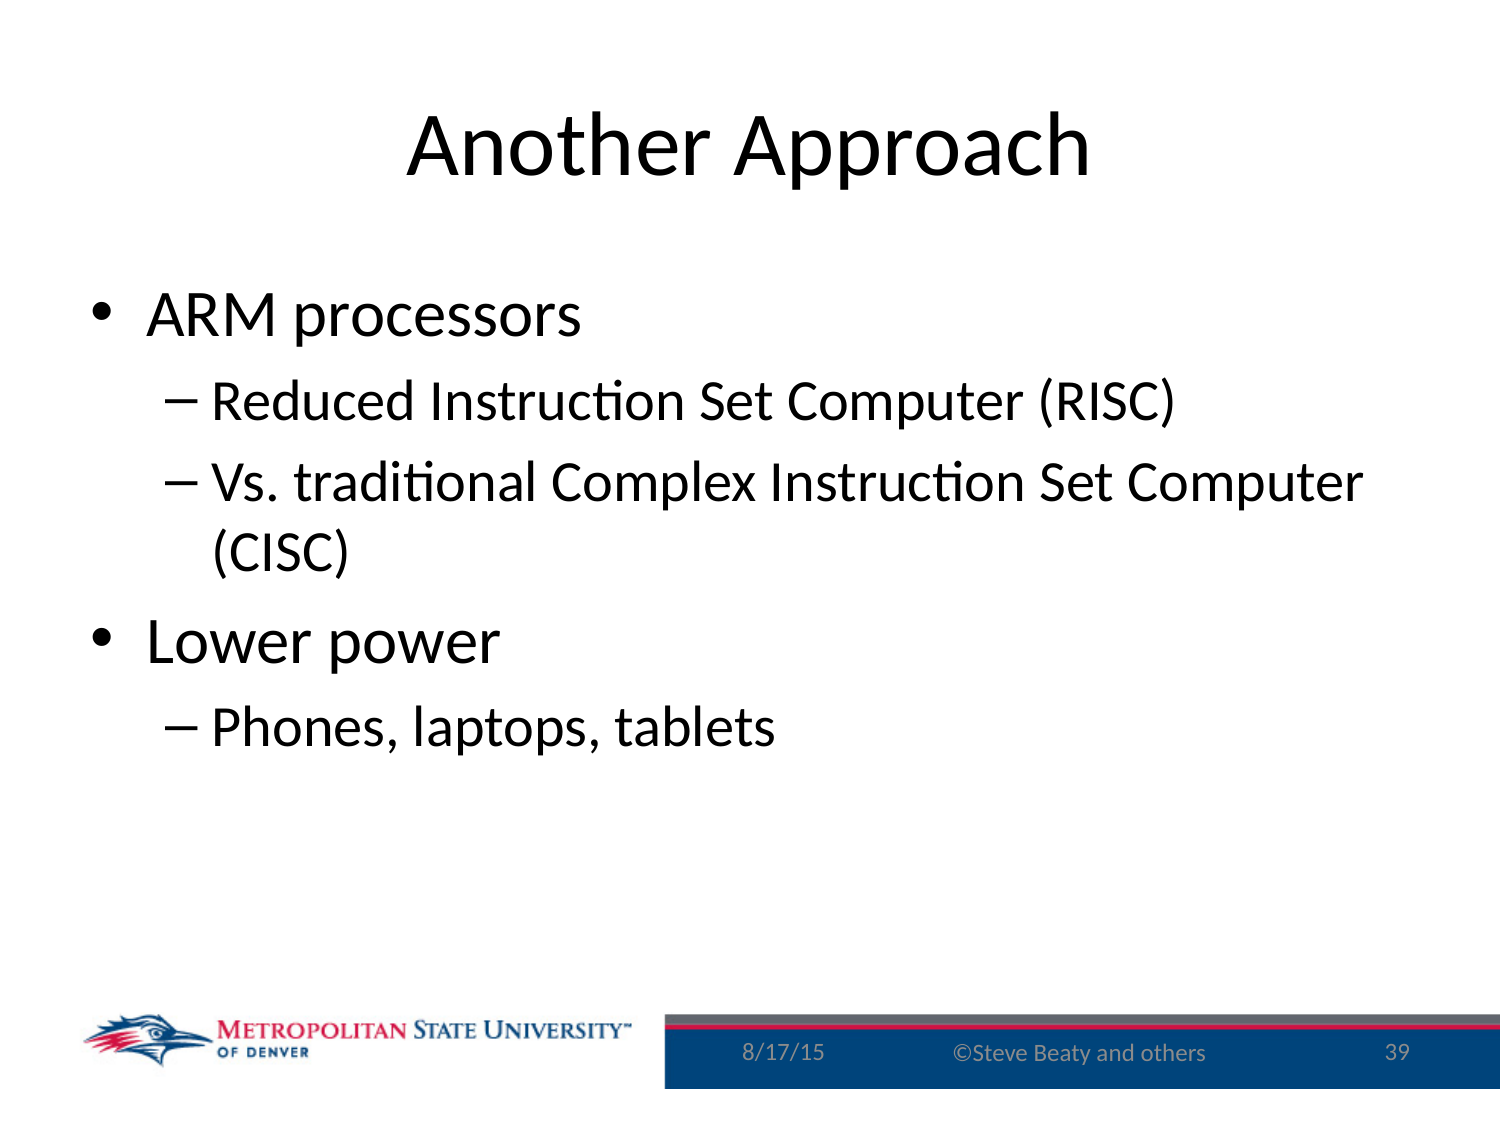

# Another Approach
ARM processors
Reduced Instruction Set Computer (RISC)
Vs. traditional Complex Instruction Set Computer (CISC)
Lower power
Phones, laptops, tablets
8/17/15
39
©Steve Beaty and others